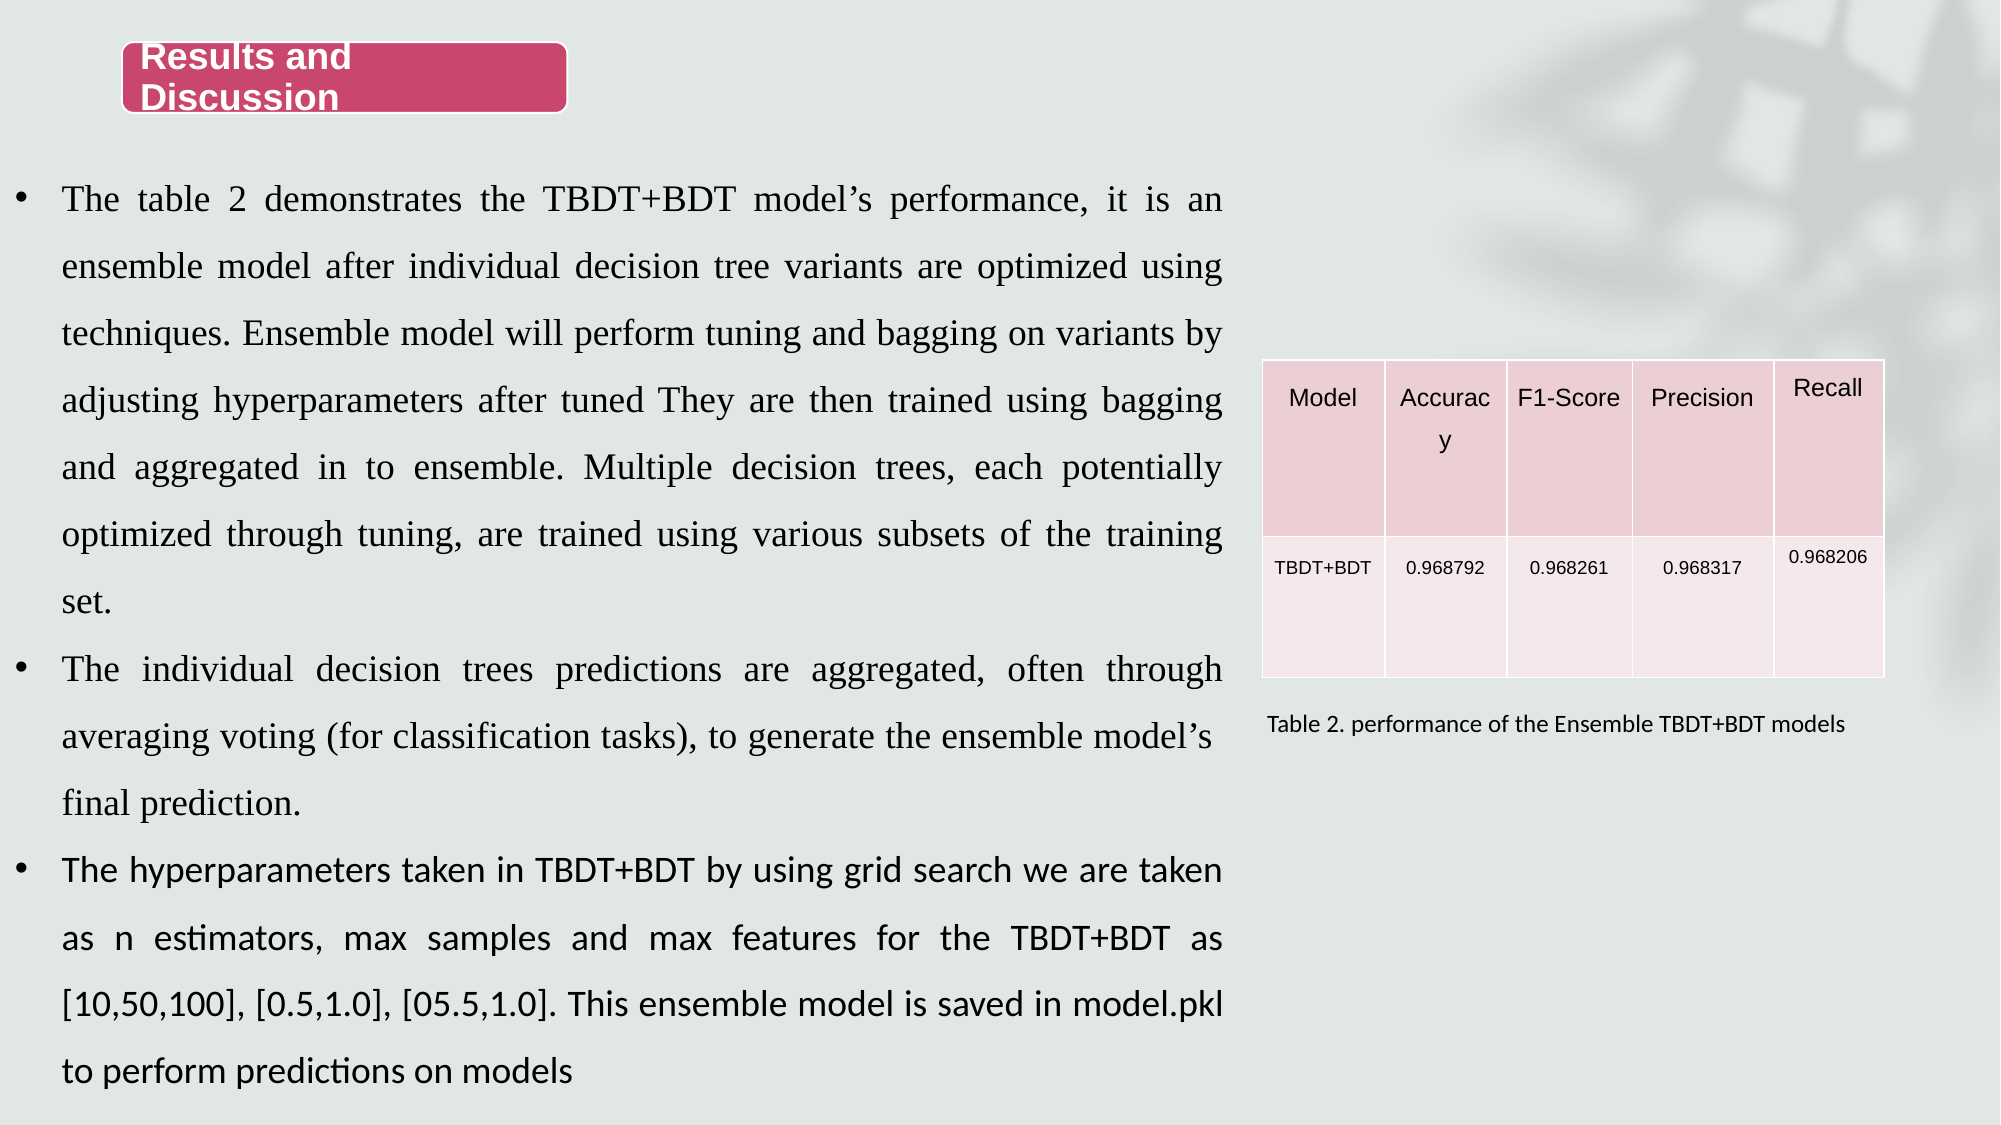

Results and Discussion
The table 2 demonstrates the TBDT+BDT model’s performance, it is an ensemble model after individual decision tree variants are optimized using techniques. Ensemble model will perform tuning and bagging on variants by adjusting hyperparameters after tuned They are then trained using bagging and aggregated in to ensemble. Multiple decision trees, each potentially optimized through tuning, are trained using various subsets of the training set.
The individual decision trees predictions are aggregated, often through averaging voting (for classification tasks), to generate the ensemble model’s  final prediction.
The hyperparameters taken in TBDT+BDT by using grid search we are taken as n estimators, max samples and max features for the TBDT+BDT as [10,50,100], [0.5,1.0], [05.5,1.0]. This ensemble model is saved in model.pkl to perform predictions on models

| Model | Accuracy | F1-Score | Precision | Recall |
| --- | --- | --- | --- | --- |
| TBDT+BDT | 0.968792 | 0.968261 | 0.968317 | 0.968206 |

Table 2. performance of the Ensemble TBDT+BDT models